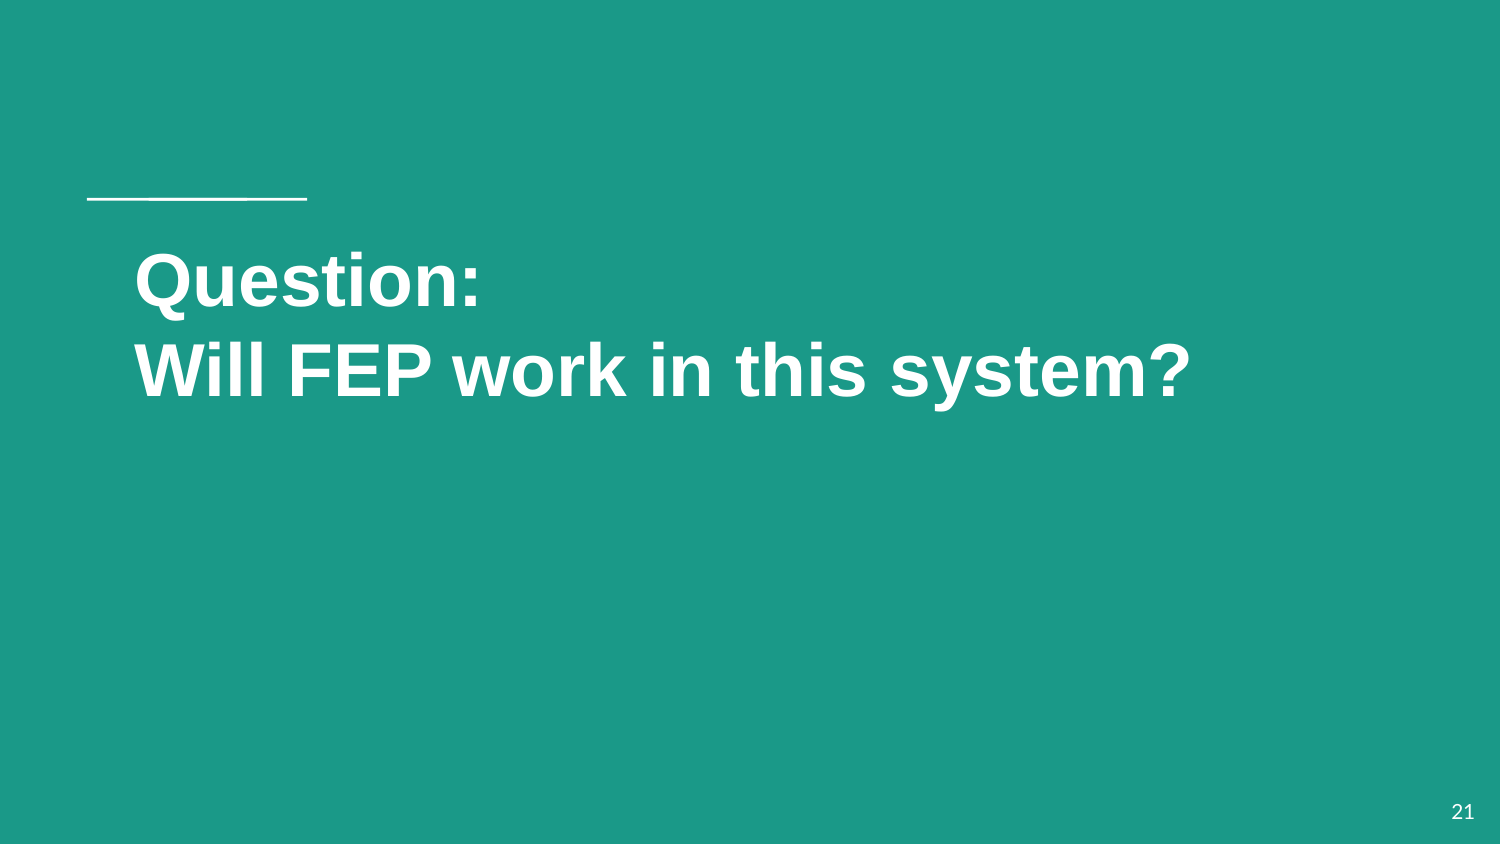

# Question:
Will FEP work in this system?
21